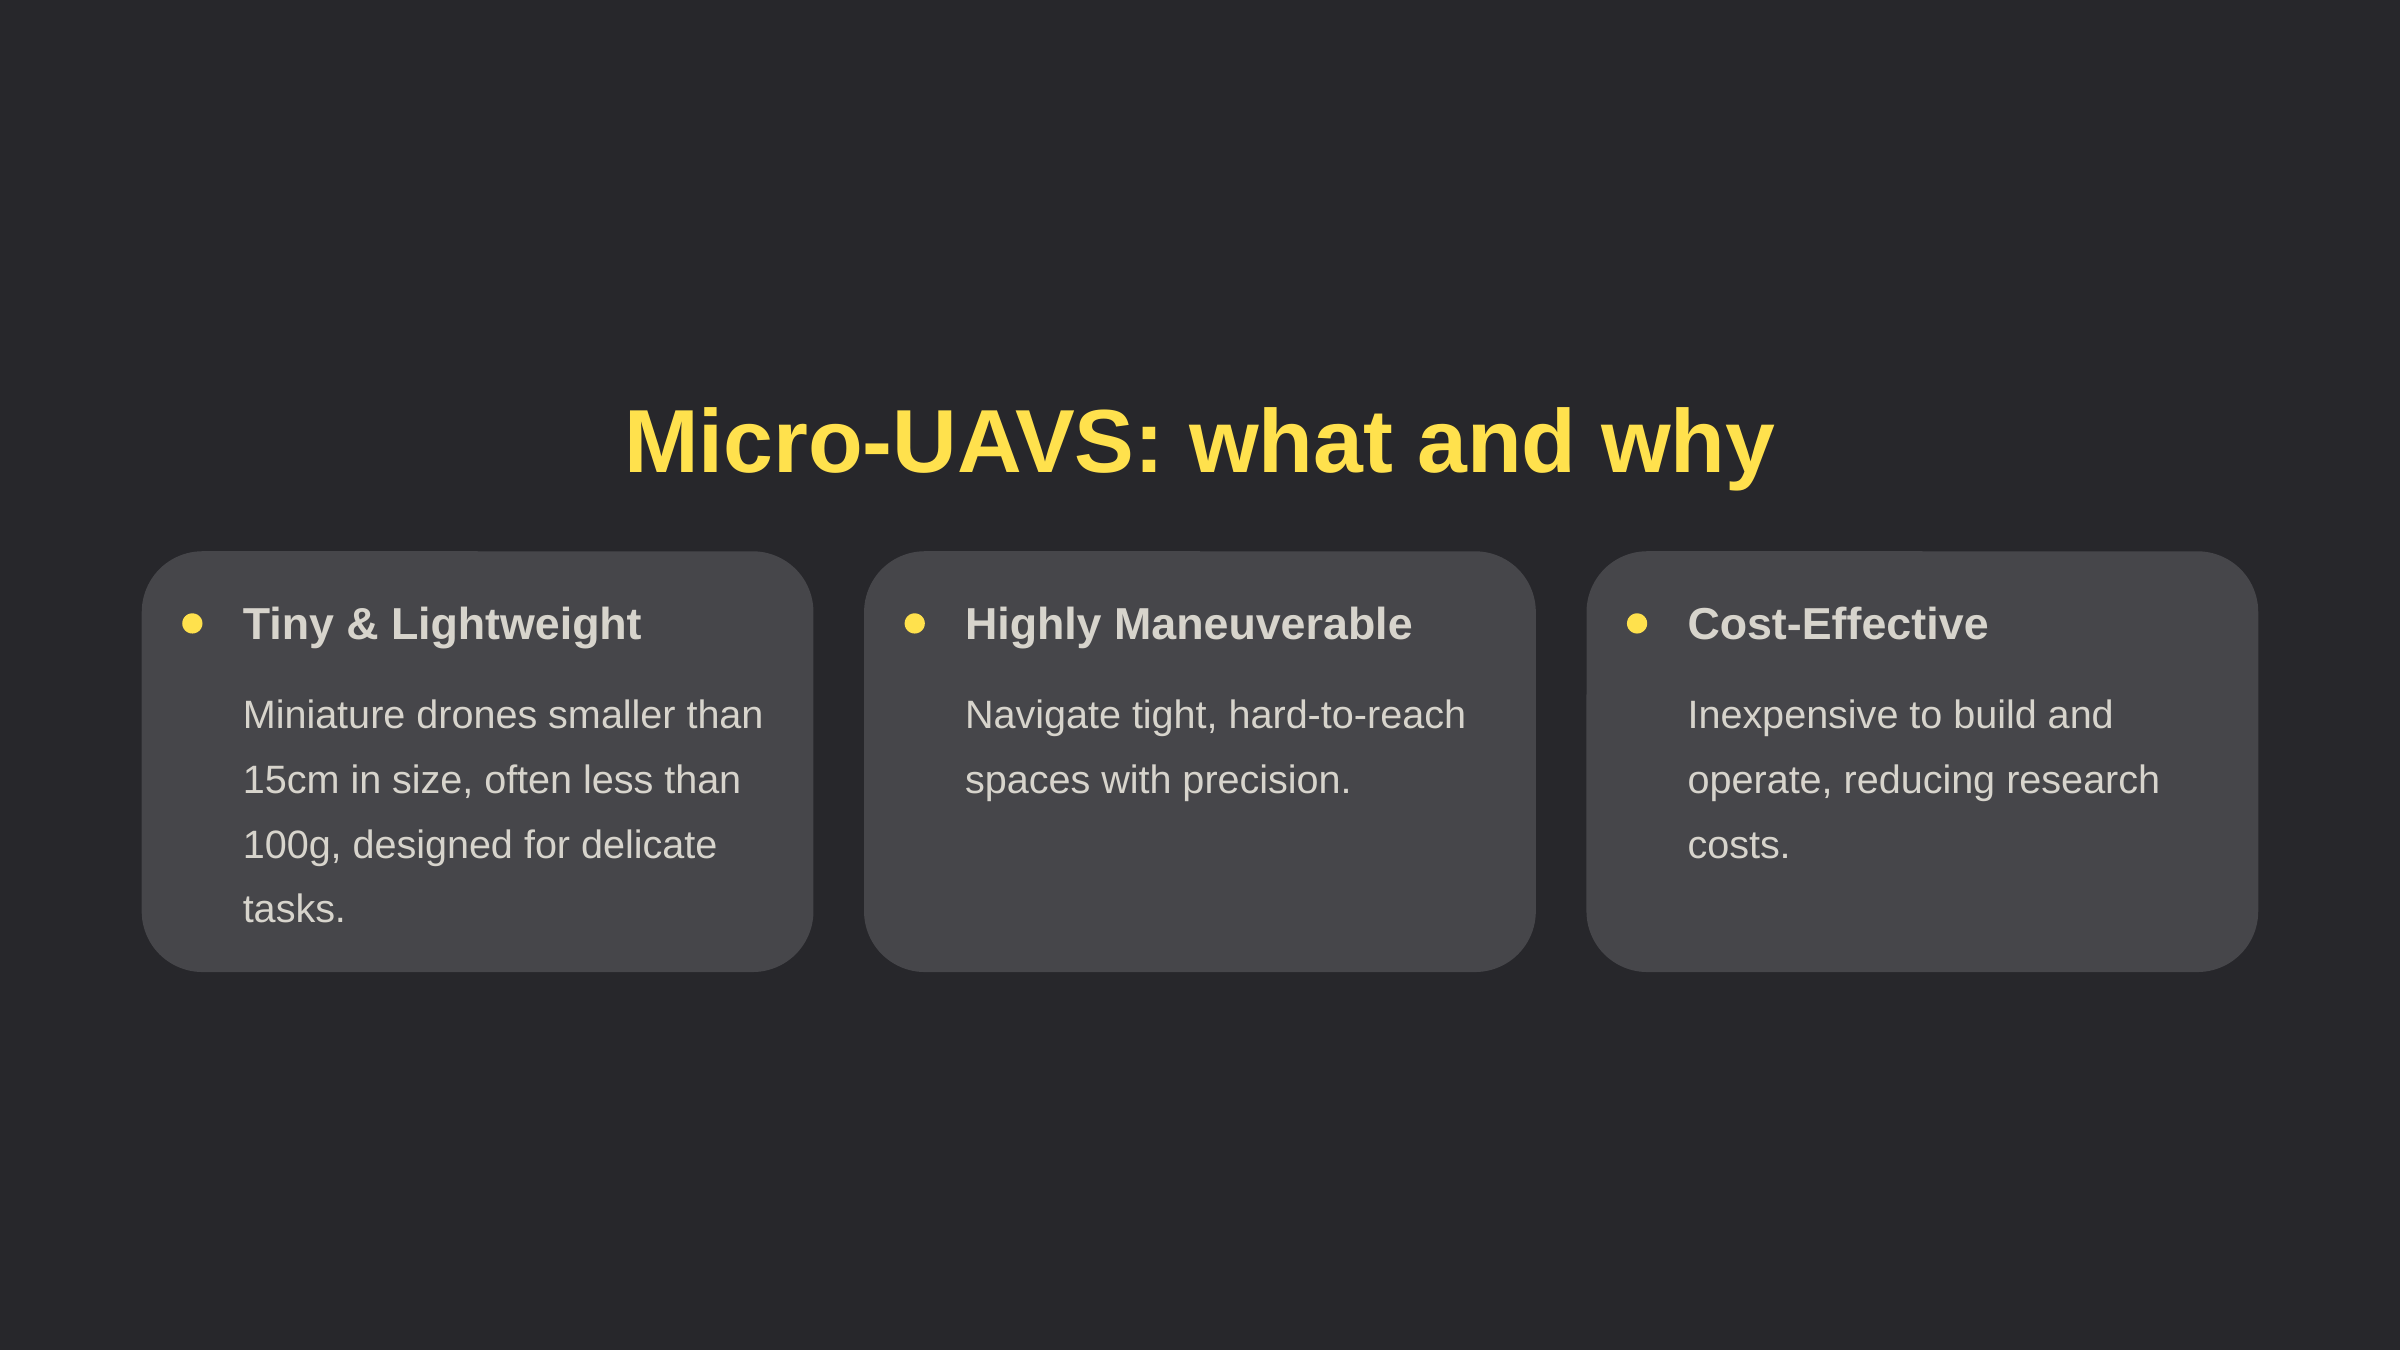

Micro-UAVS: what and why

Tiny & Lightweight
Highly Maneuverable
Cost-Effective

Miniature drones smaller than 15cm in size, often less than 100g, designed for delicate tasks.
Navigate tight, hard-to-reach spaces with precision.
Inexpensive to build and operate, reducing research costs.